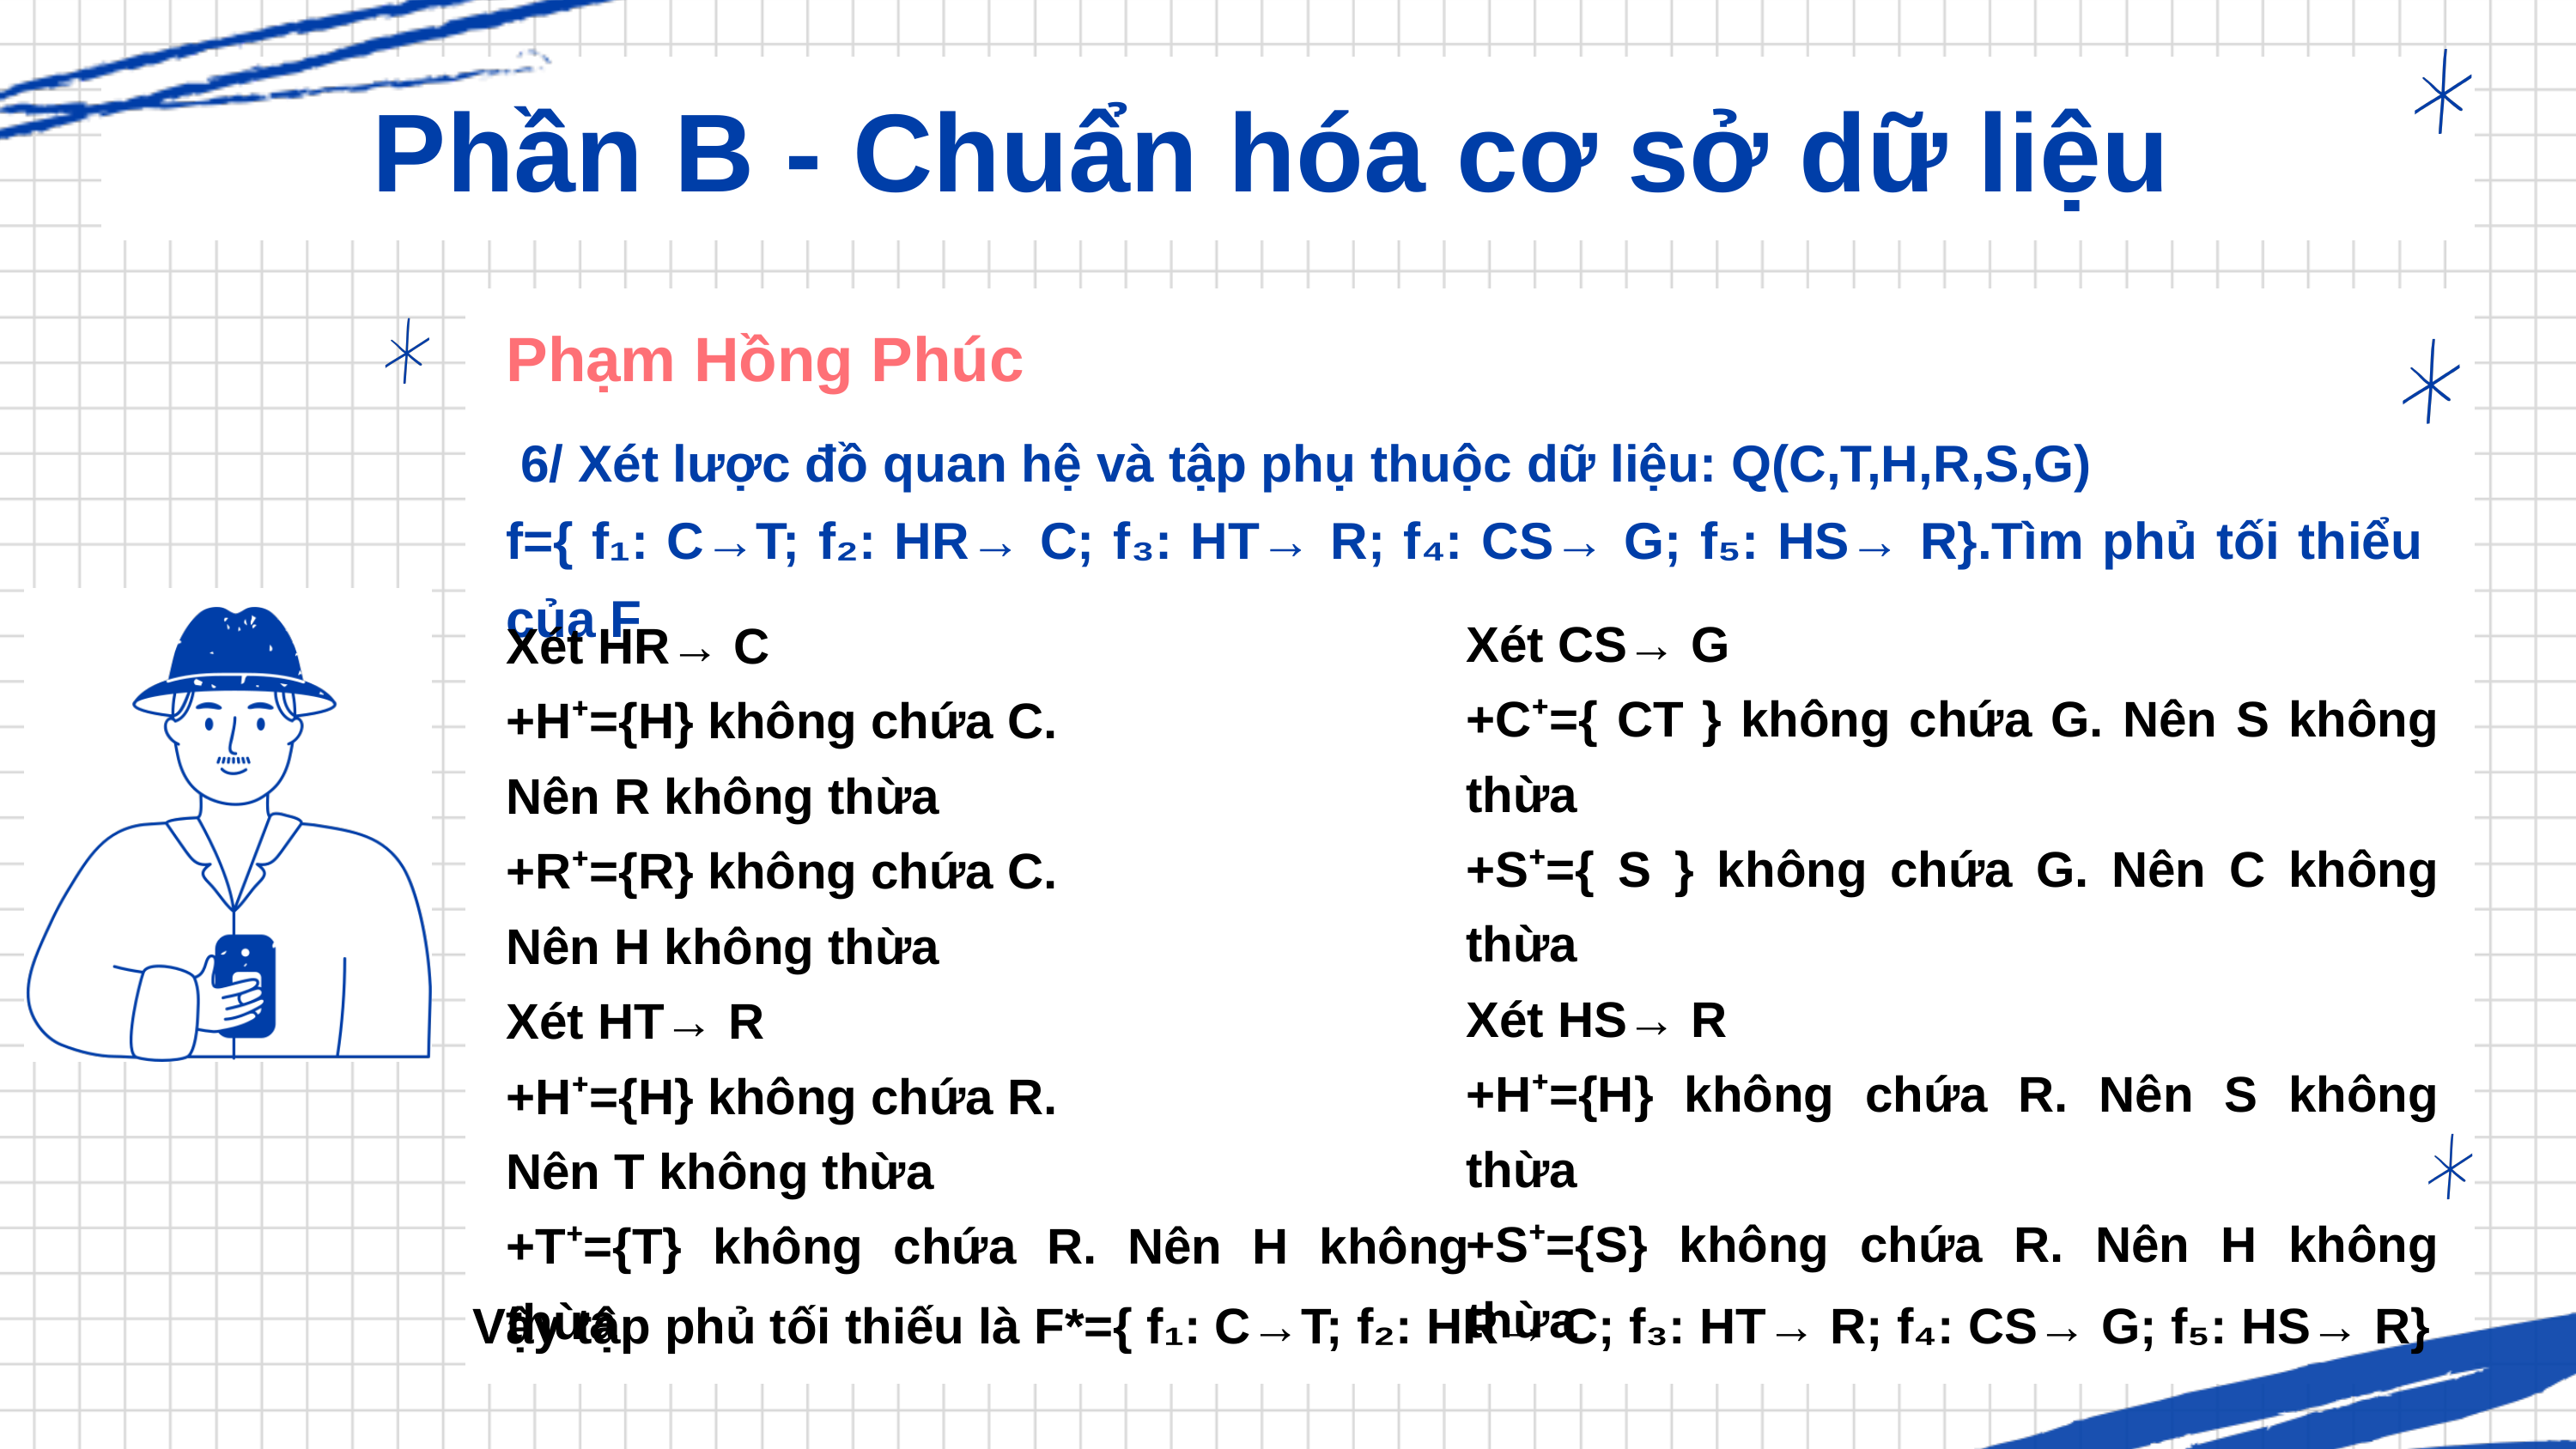

Phần B - Chuẩn hóa cơ sở dữ liệu

Phạm Hồng Phúc

 6/ Xét lược đồ quan hệ và tập phụ thuộc dữ liệu: Q(C,T,H,R,S,G)
f={ f₁: C→T; f₂: HR→ C; f₃: HT→ R; f₄: CS→ G; f₅: HS→ R}.Tìm phủ tối thiểu của F

Xét CS→ G
+C⁺={ CT } không chứa G. Nên S không thừa
+S⁺={ S } không chứa G. Nên C không thừa
Xét HS→ R
+H⁺={H} không chứa R. Nên S không thừa
+S⁺={S} không chứa R. Nên H không thừa

Xét HR→ C
+H⁺={H} không chứa C.
Nên R không thừa
+R⁺={R} không chứa C.
Nên H không thừa
Xét HT→ R
+H⁺={H} không chứa R.
Nên T không thừa
+T⁺={T} không chứa R. Nên H không thừa

Vậy tập phủ tối thiếu là F*={ f₁: C→T; f₂: HR→ C; f₃: HT→ R; f₄: CS→ G; f₅: HS→ R}